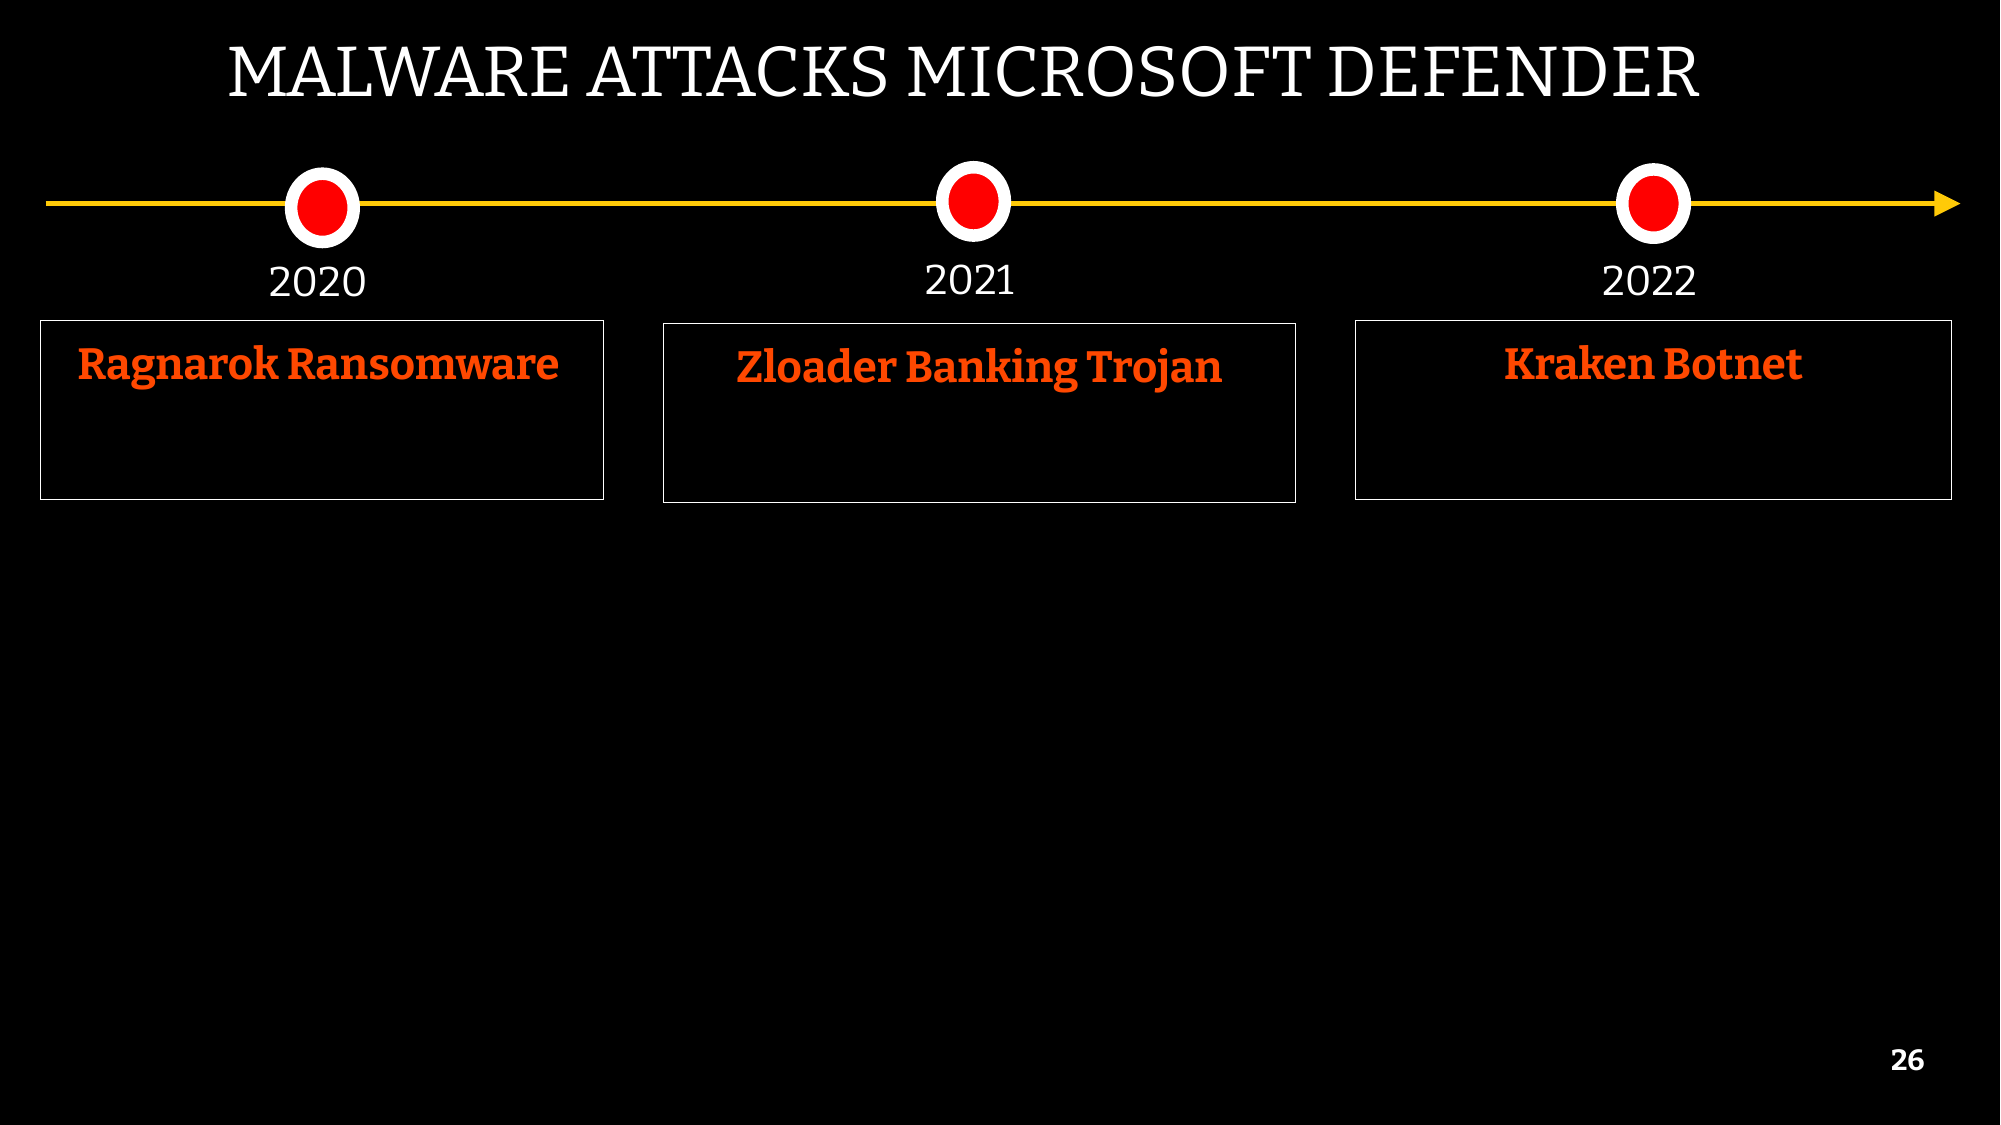

# Malware Attacks Microsoft Defender

2021
2022
2020
Ragnarok Ransomware
disables the Microsoft Defender via a registry entry
Kraken Botnet
bypasses Microsoft Defender via adding exclusions permission
Zloader Banking Trojan
disables Microsoft Defender via reconfiguring “Set-MpPreference”
26